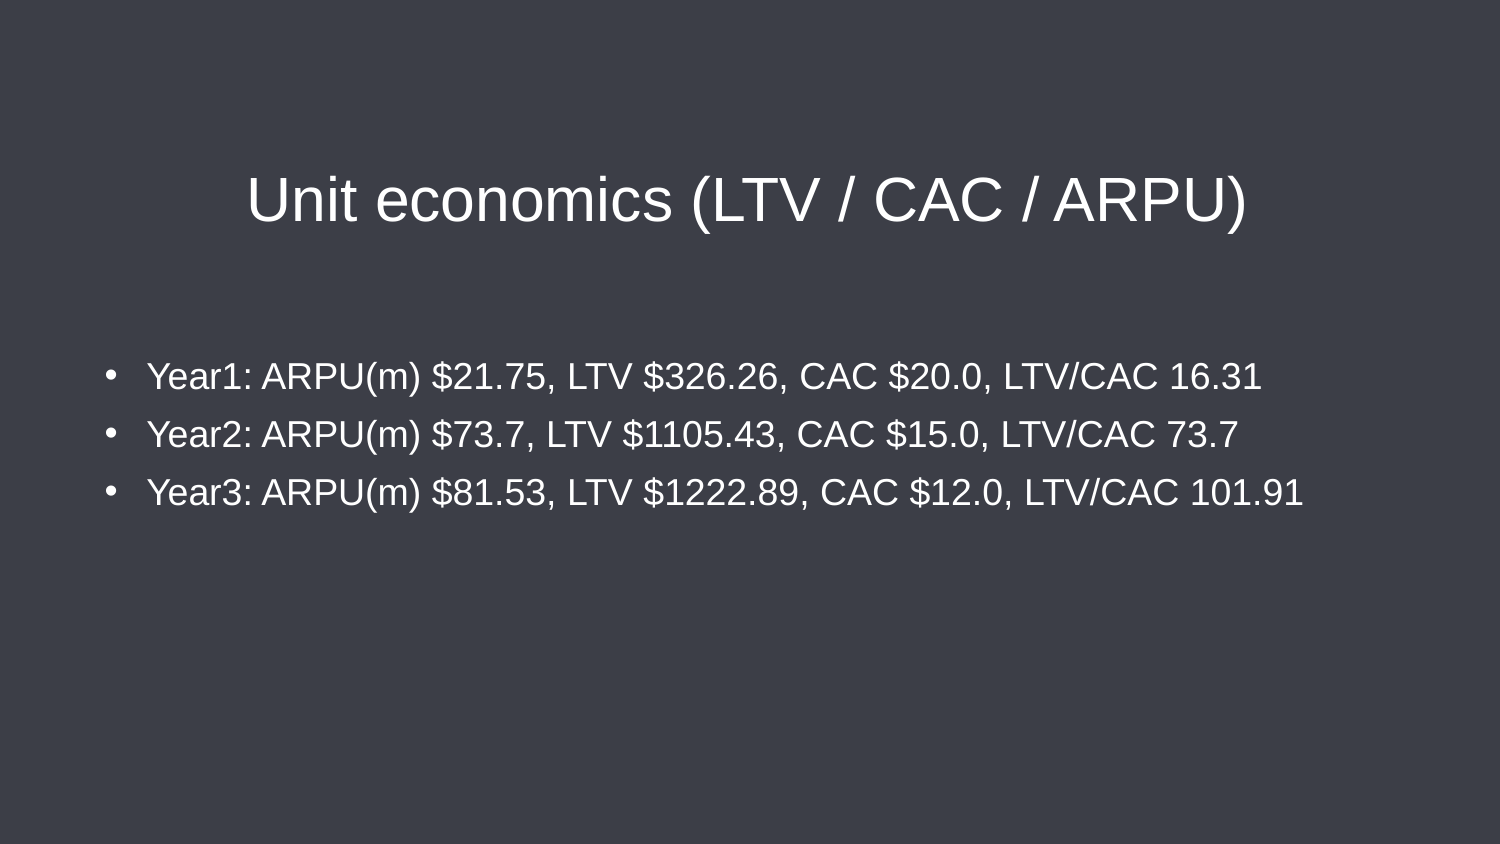

# Unit economics (LTV / CAC / ARPU)

Year1: ARPU(m) $21.75, LTV $326.26, CAC $20.0, LTV/CAC 16.31
Year2: ARPU(m) $73.7, LTV $1105.43, CAC $15.0, LTV/CAC 73.7
Year3: ARPU(m) $81.53, LTV $1222.89, CAC $12.0, LTV/CAC 101.91